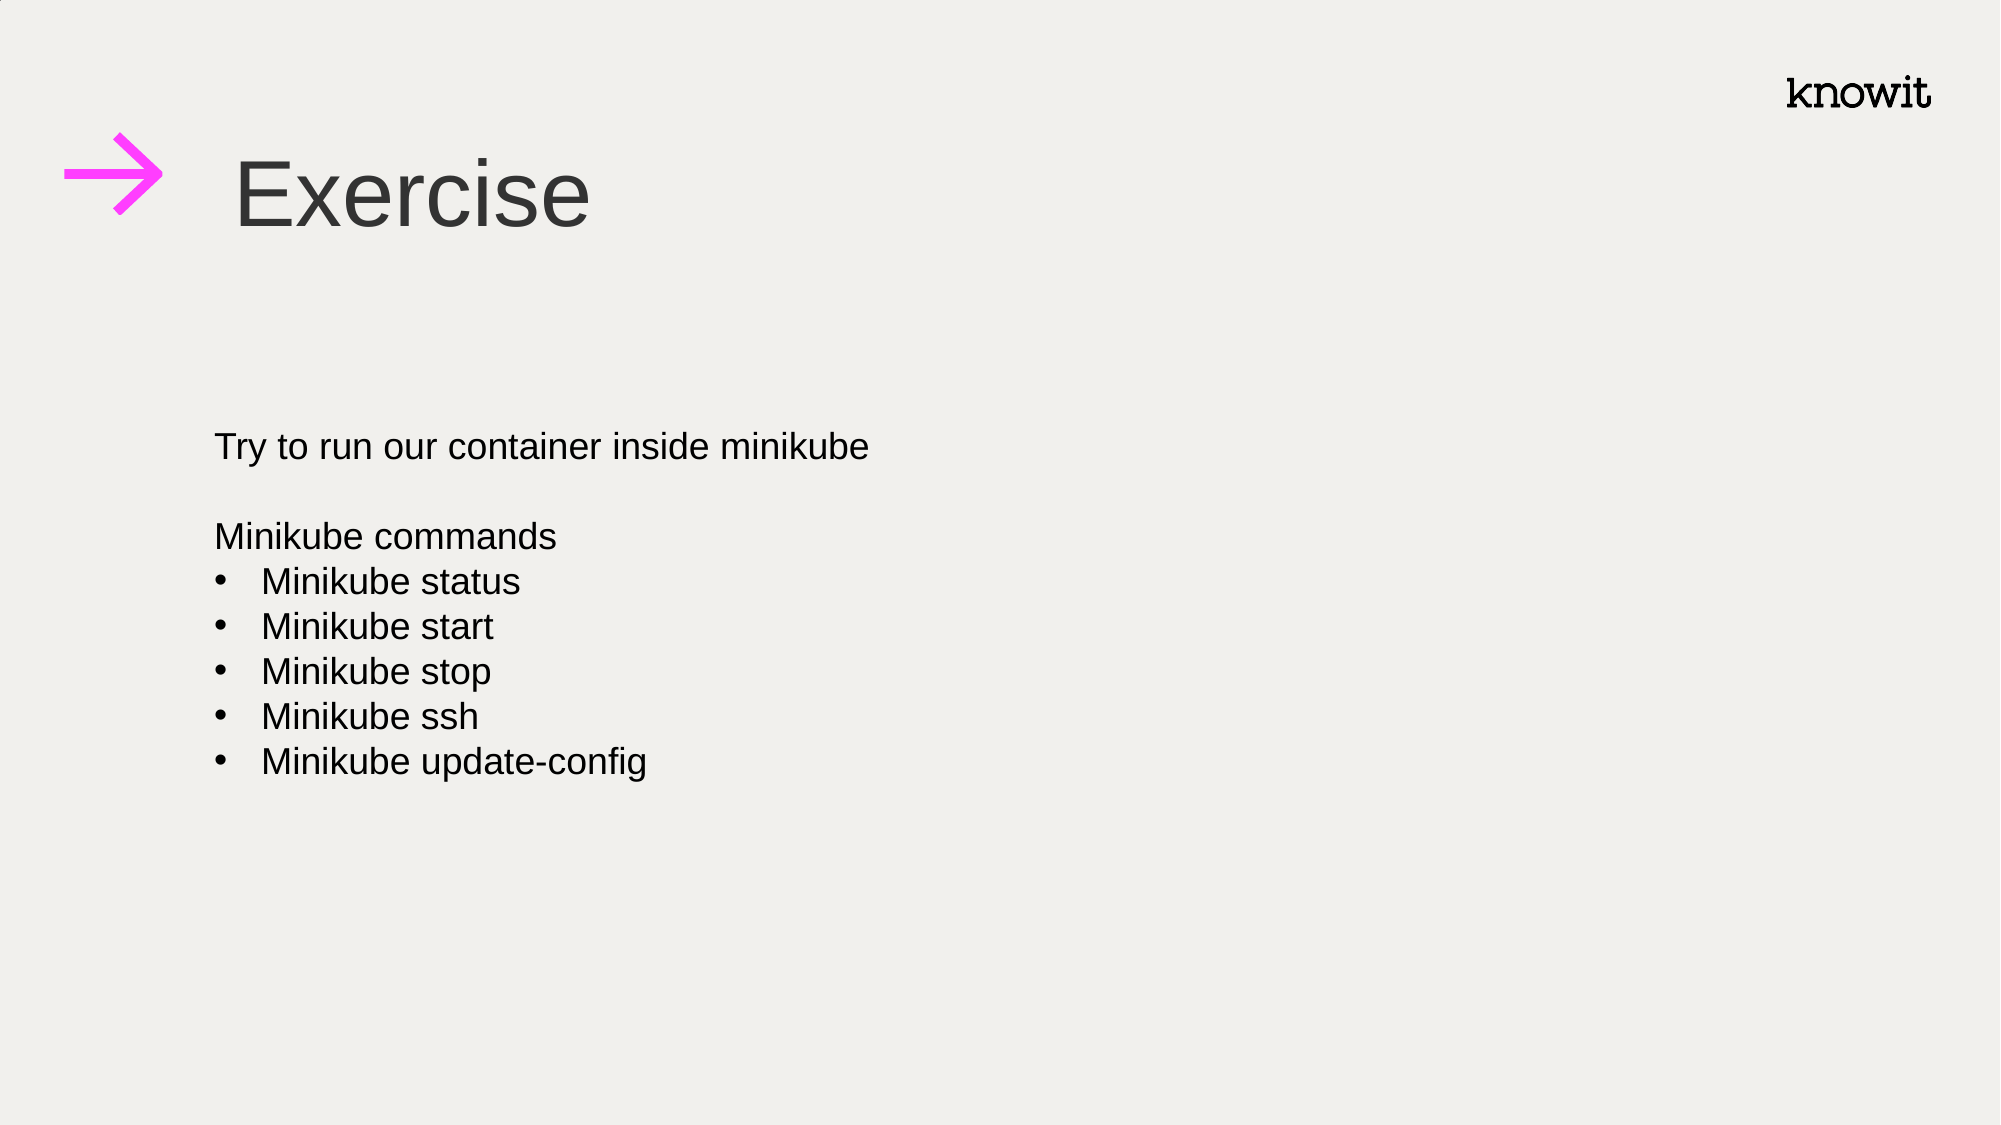

# Exercise
Try to run our container inside minikube

Minikube commands
Minikube status
Minikube start
Minikube stop
Minikube ssh
Minikube update-config